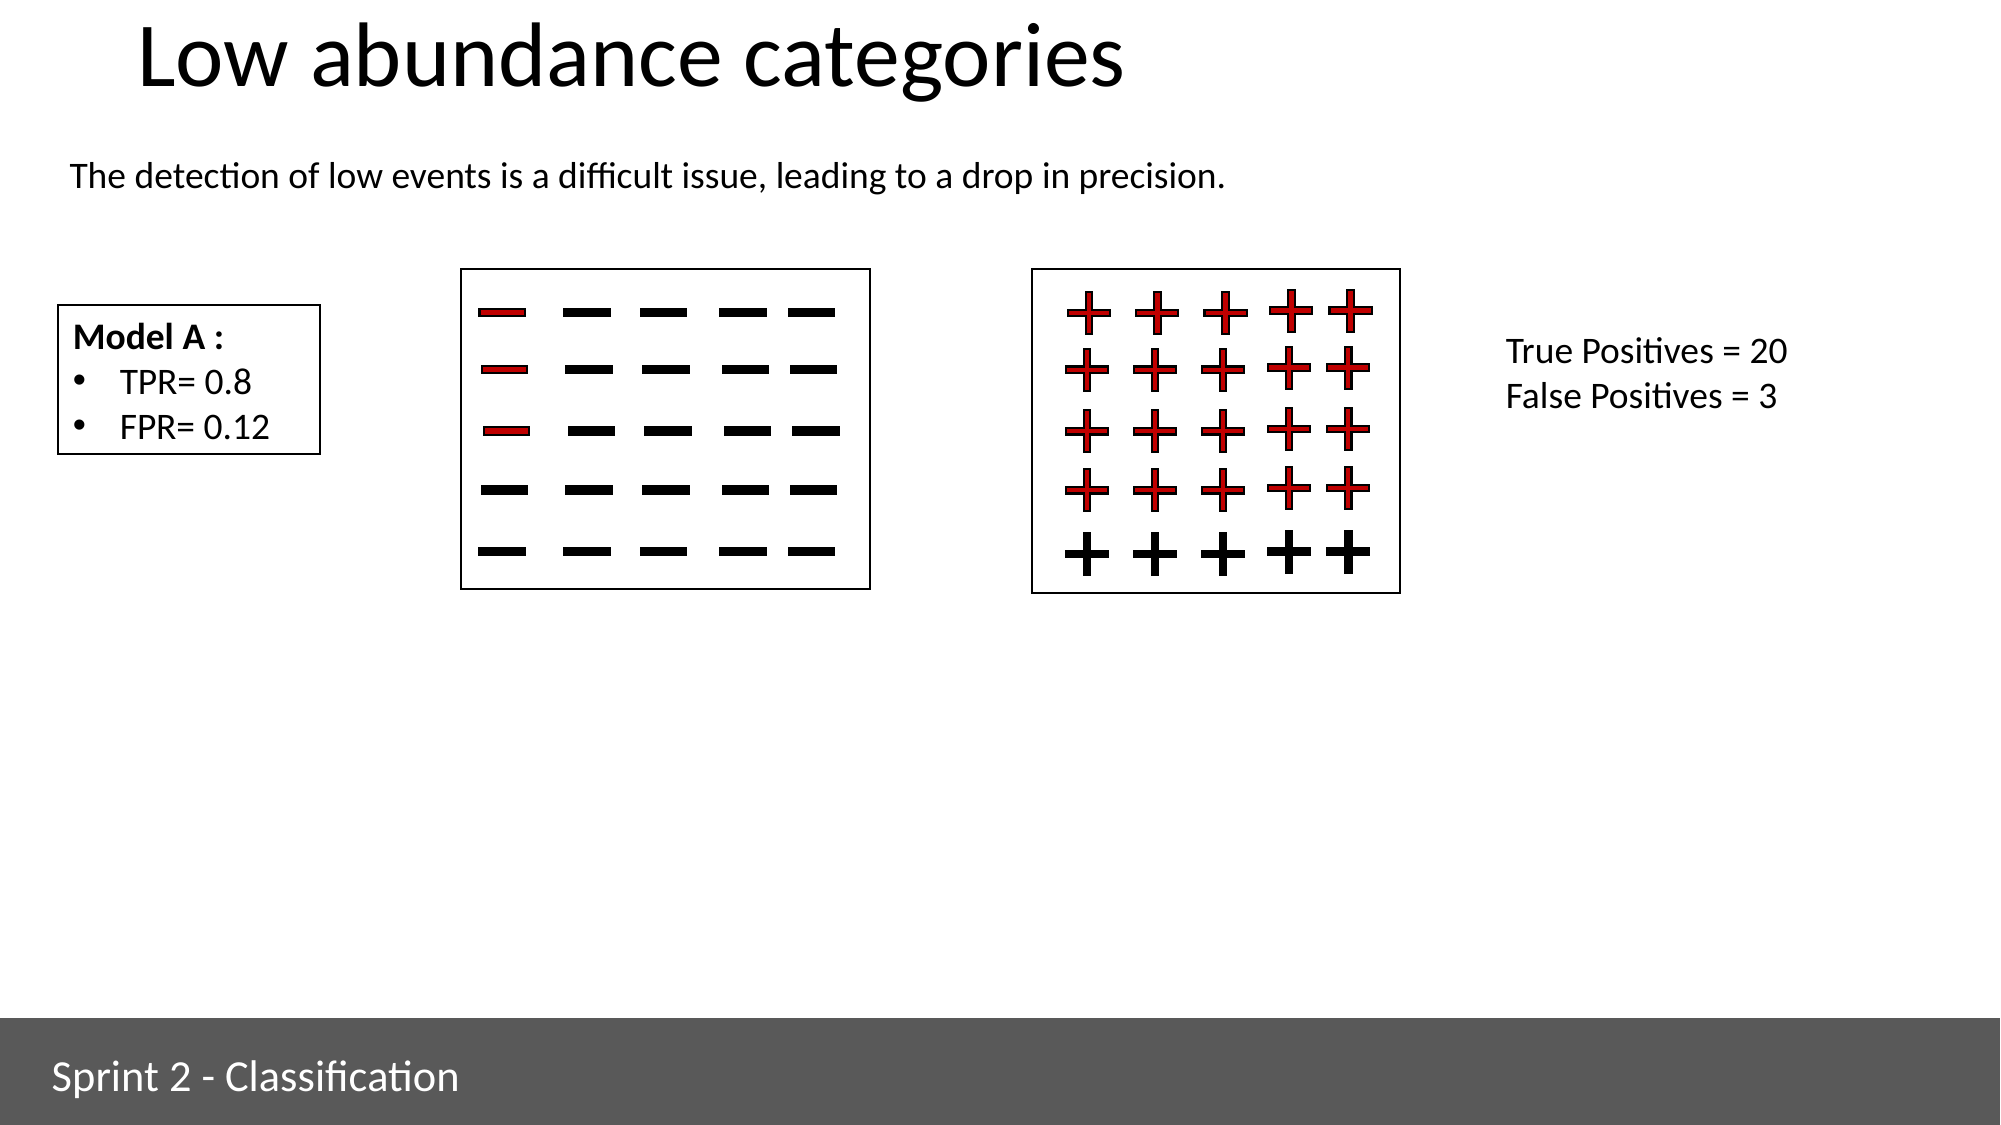

Low abundance categories
The detection of low events is a difficult issue, leading to a drop in precision.

Model A :
TPR= 0.8
FPR= 0.12

True Positives = 20
False Positives = 3

Sprint 2 - Classification